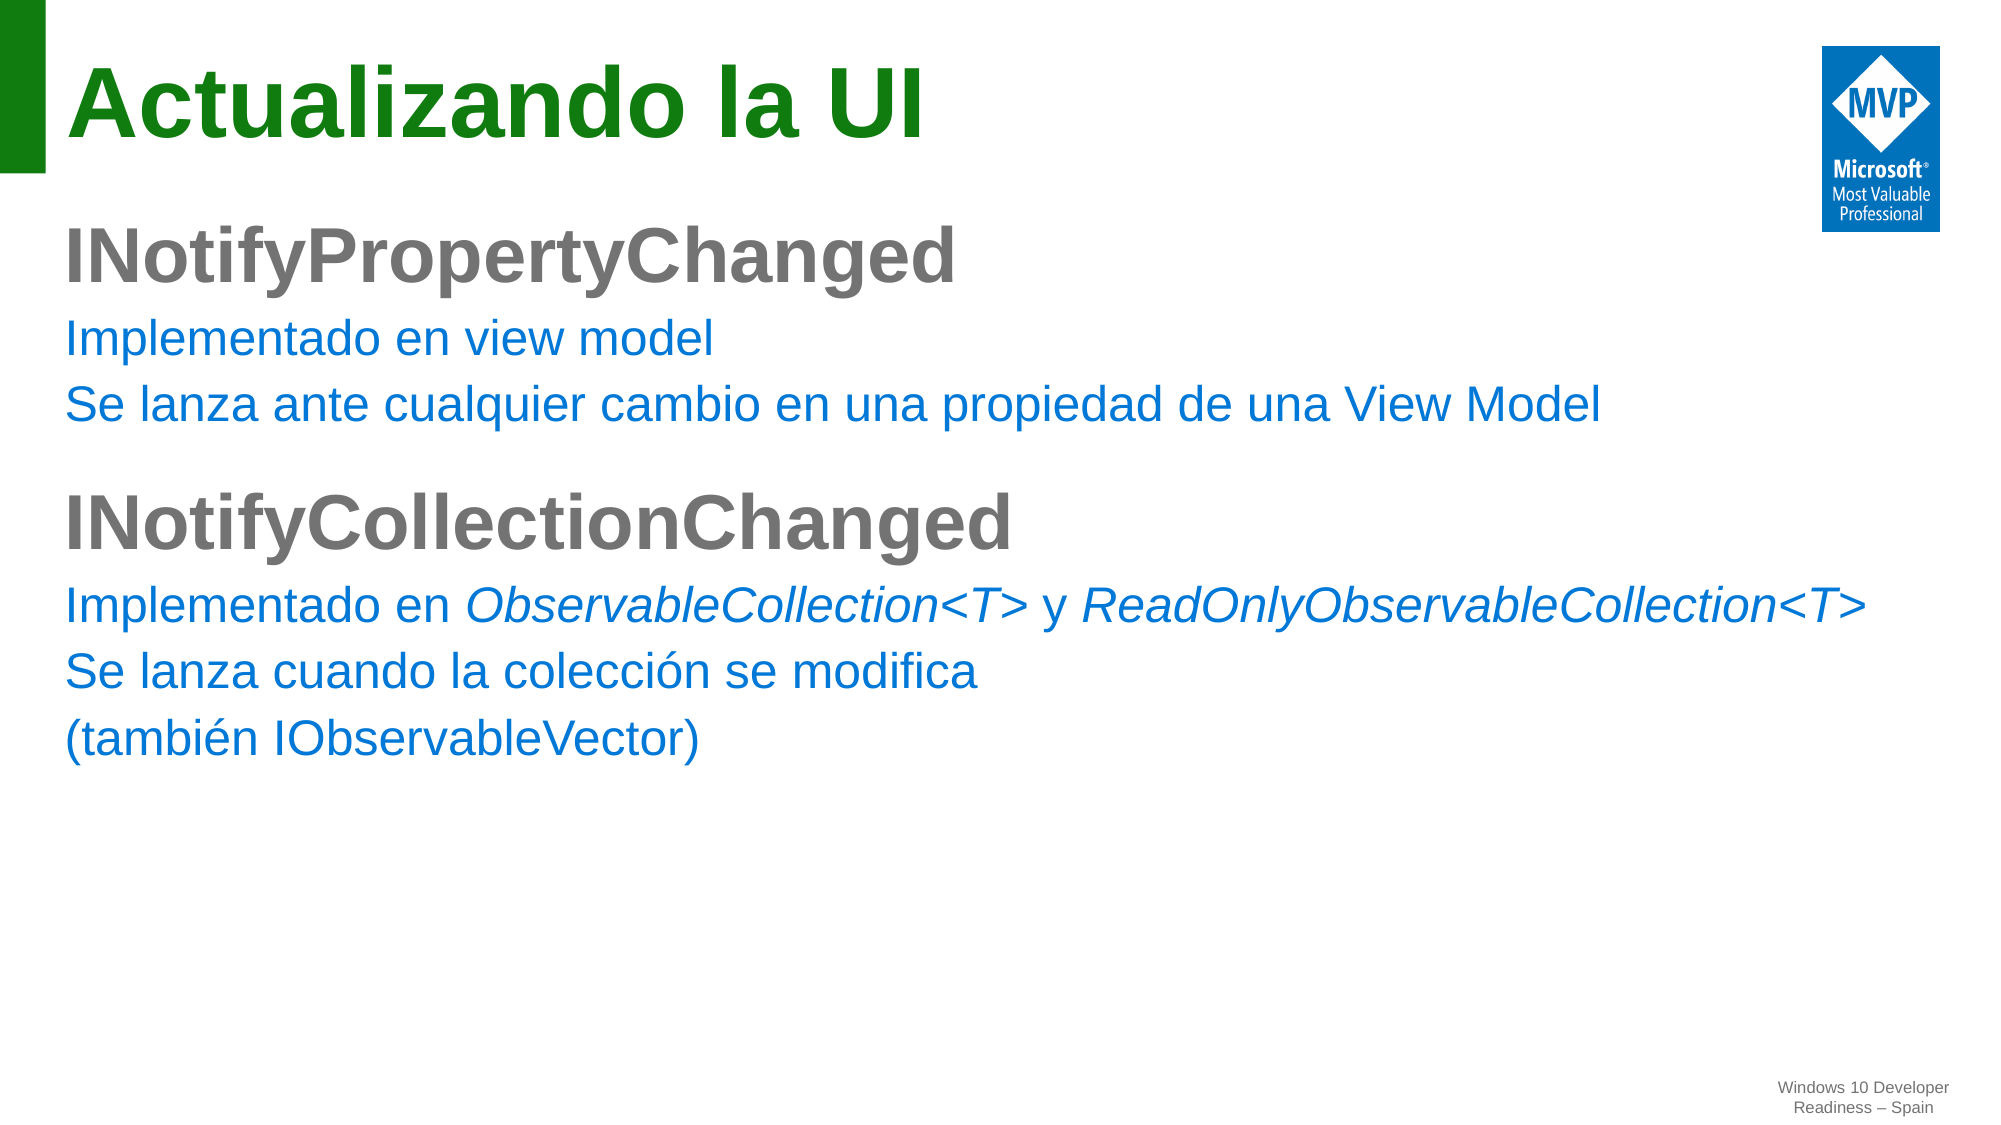

# Actualizando la UI
INotifyPropertyChanged
Implementado en view model
Se lanza ante cualquier cambio en una propiedad de una View Model
INotifyCollectionChanged
Implementado en ObservableCollection<T> y ReadOnlyObservableCollection<T>
Se lanza cuando la colección se modifica
(también IObservableVector)